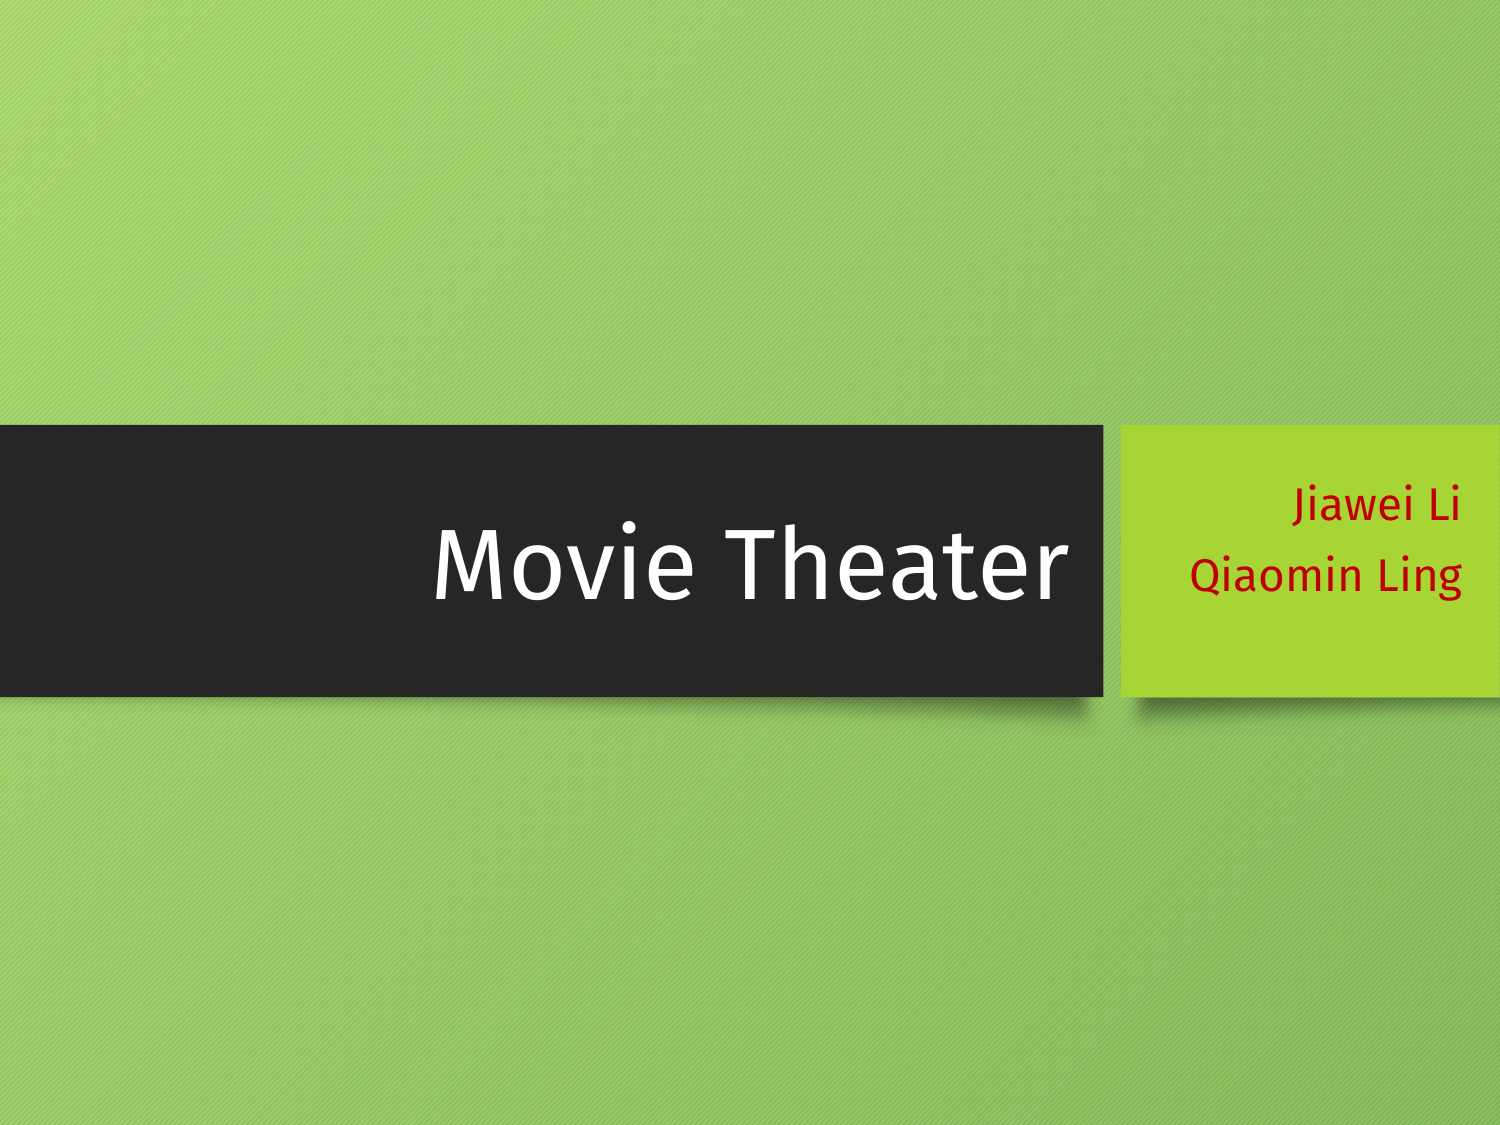

# Movie Theater
Jiawei Li
Qiaomin Ling